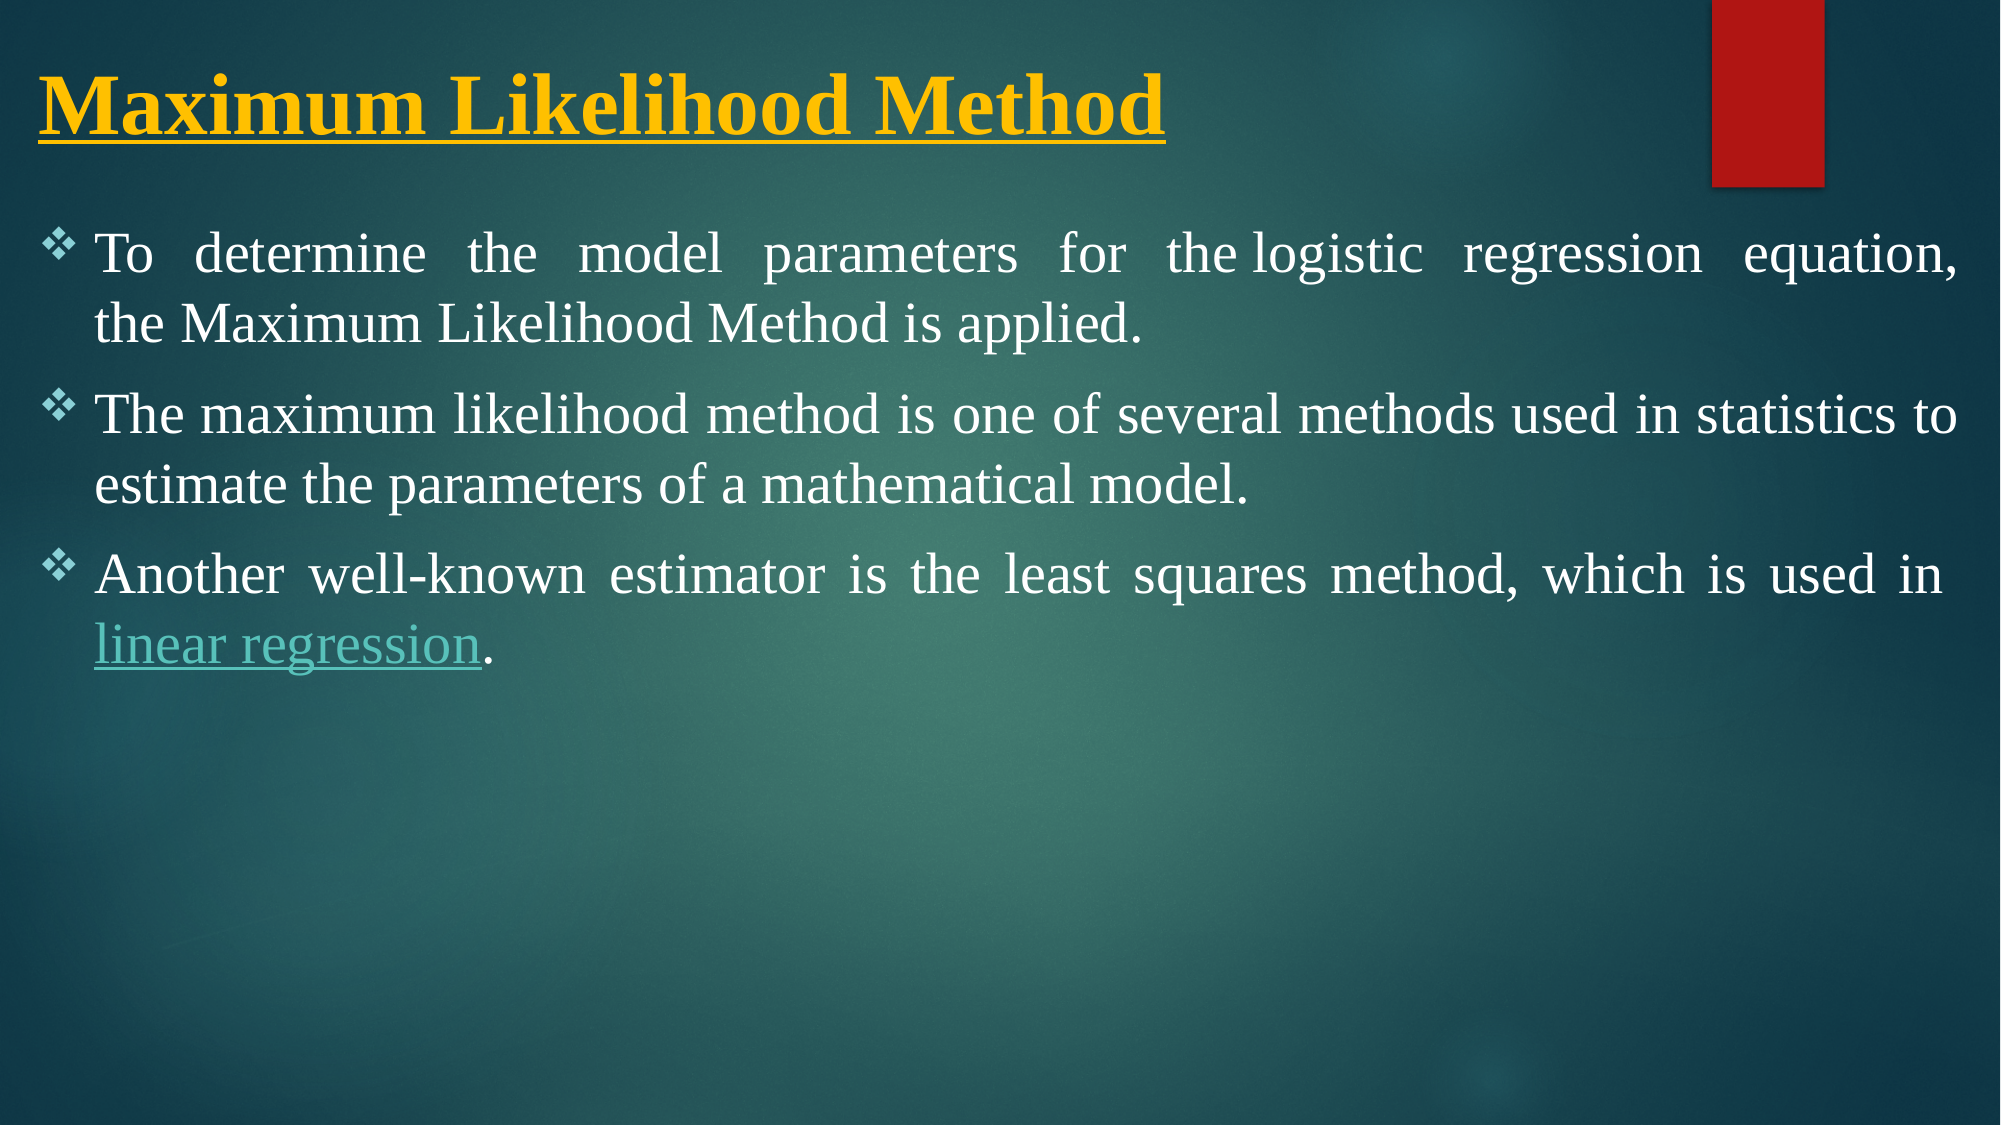

# Maximum Likelihood Method
To determine the model parameters for the logistic regression equation, the Maximum Likelihood Method is applied.
The maximum likelihood method is one of several methods used in statistics to estimate the parameters of a mathematical model.
Another well-known estimator is the least squares method, which is used in linear regression.